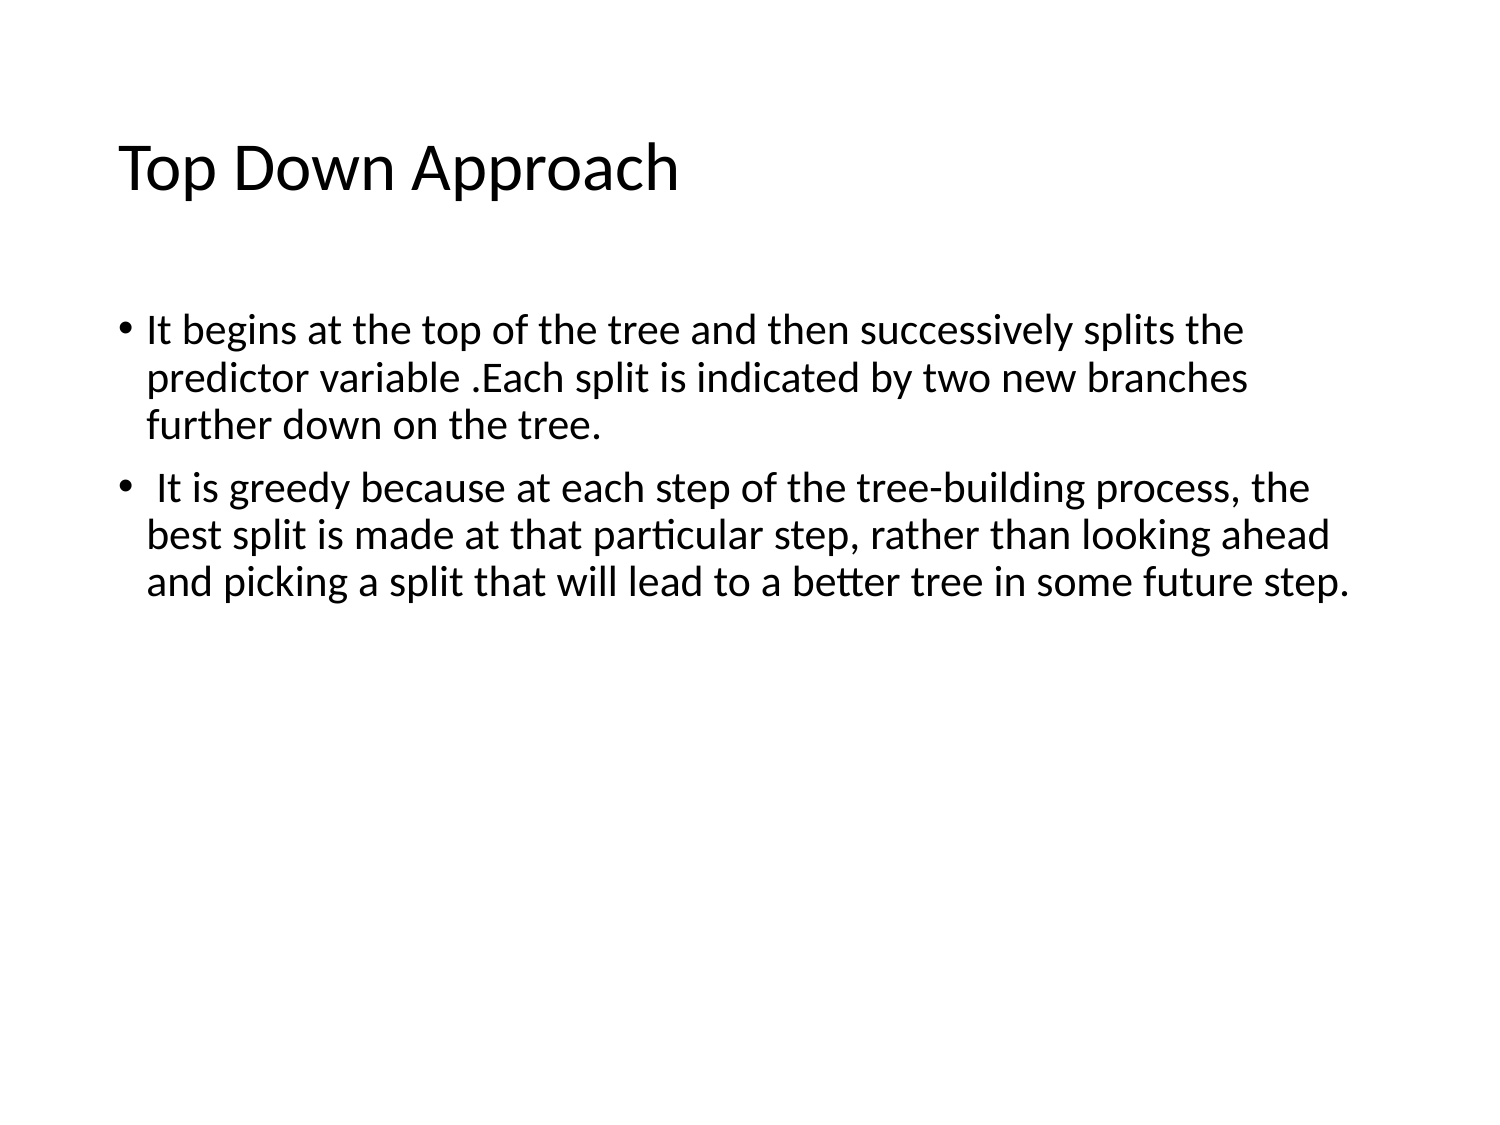

# Top Down Approach
It begins at the top of the tree and then successively splits the predictor variable .Each split is indicated by two new branches further down on the tree.
 It is greedy because at each step of the tree-building process, the best split is made at that particular step, rather than looking ahead and picking a split that will lead to a better tree in some future step.